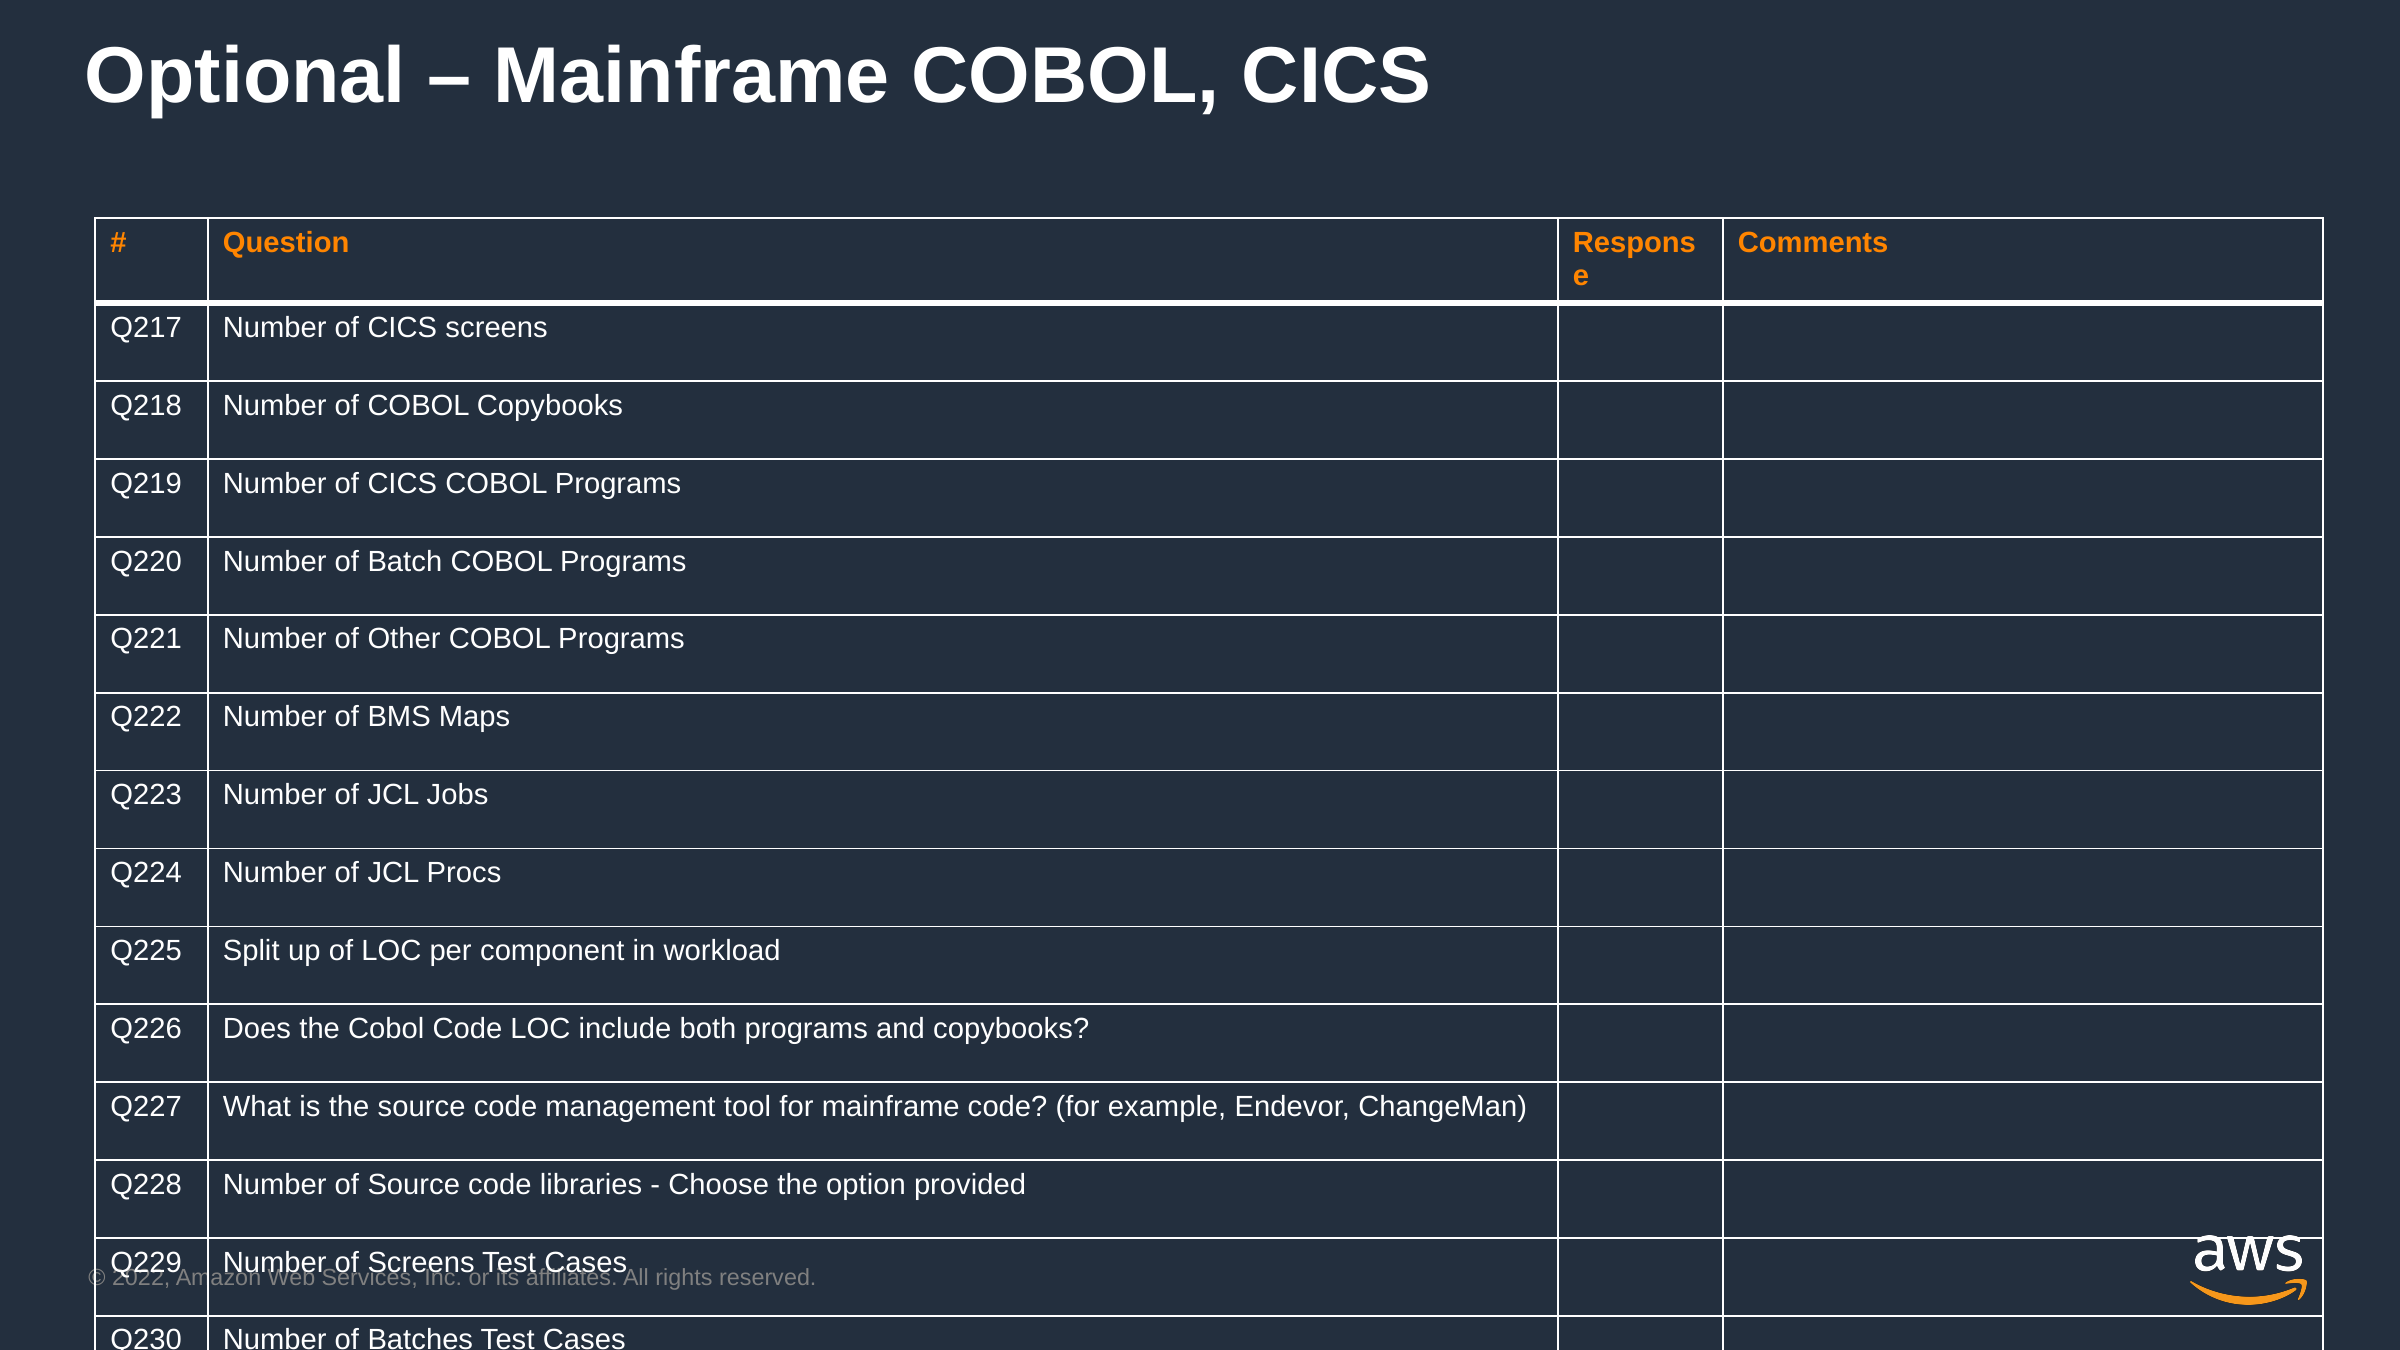

Optional – Mainframe COBOL, CICS
| # | Question | Response | Comments |
| --- | --- | --- | --- |
| Q217 | Number of CICS screens |  |  |
| Q218 | Number of COBOL Copybooks |  |  |
| Q219 | Number of CICS COBOL Programs |  |  |
| Q220 | Number of Batch COBOL Programs |  |  |
| Q221 | Number of Other COBOL Programs |  |  |
| Q222 | Number of BMS Maps |  |  |
| Q223 | Number of JCL Jobs |  |  |
| Q224 | Number of JCL Procs |  |  |
| Q225 | Split up of LOC per component in workload |  |  |
| Q226 | Does the Cobol Code LOC include both programs and copybooks? |  |  |
| Q227 | What is the source code management tool for mainframe code? (for example, Endevor, ChangeMan) |  |  |
| Q228 | Number of Source code libraries - Choose the option provided |  |  |
| Q229 | Number of Screens Test Cases |  |  |
| Q230 | Number of Batches Test Cases |  |  |
| Q231 | Number of Transactions (online and services) Test Cases |  |  |
| Q232 | If Stored Procedure used , please provide 1) Type ( SQL, COBOL) 2) Line of Codes by Type 3) Invoked from Distributed( Java) or from COBOL? 4) Count of Nested Stored Procedure( if Any)? |  |  |
| Q233 | Does the application require Double Byte Character Set? |  |  |